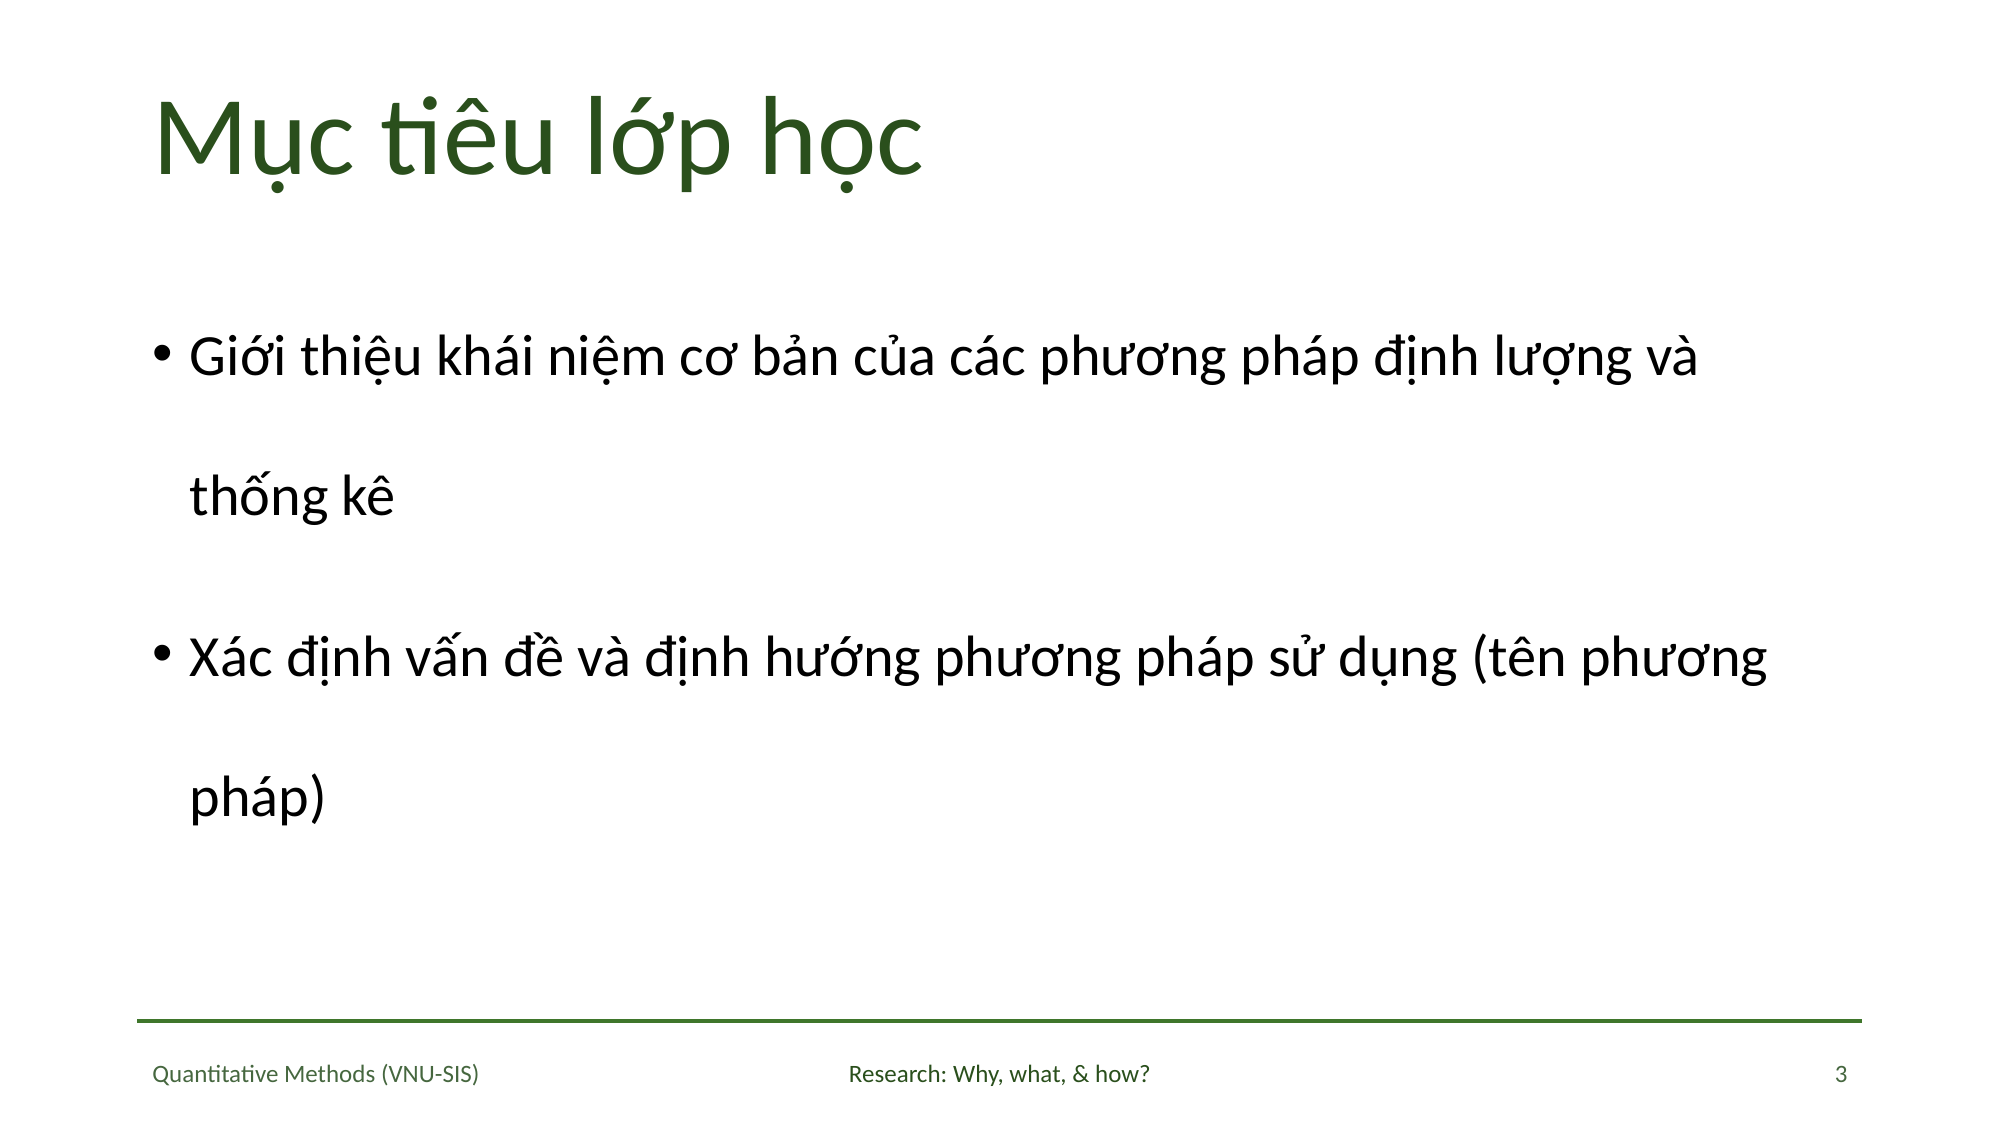

# Mục tiêu lớp học
Giới thiệu khái niệm cơ bản của các phương pháp định lượng và thống kê
Xác định vấn đề và định hướng phương pháp sử dụng (tên phương pháp)

3
Quantitative Methods (VNU-SIS)
Research: Why, what, & how?